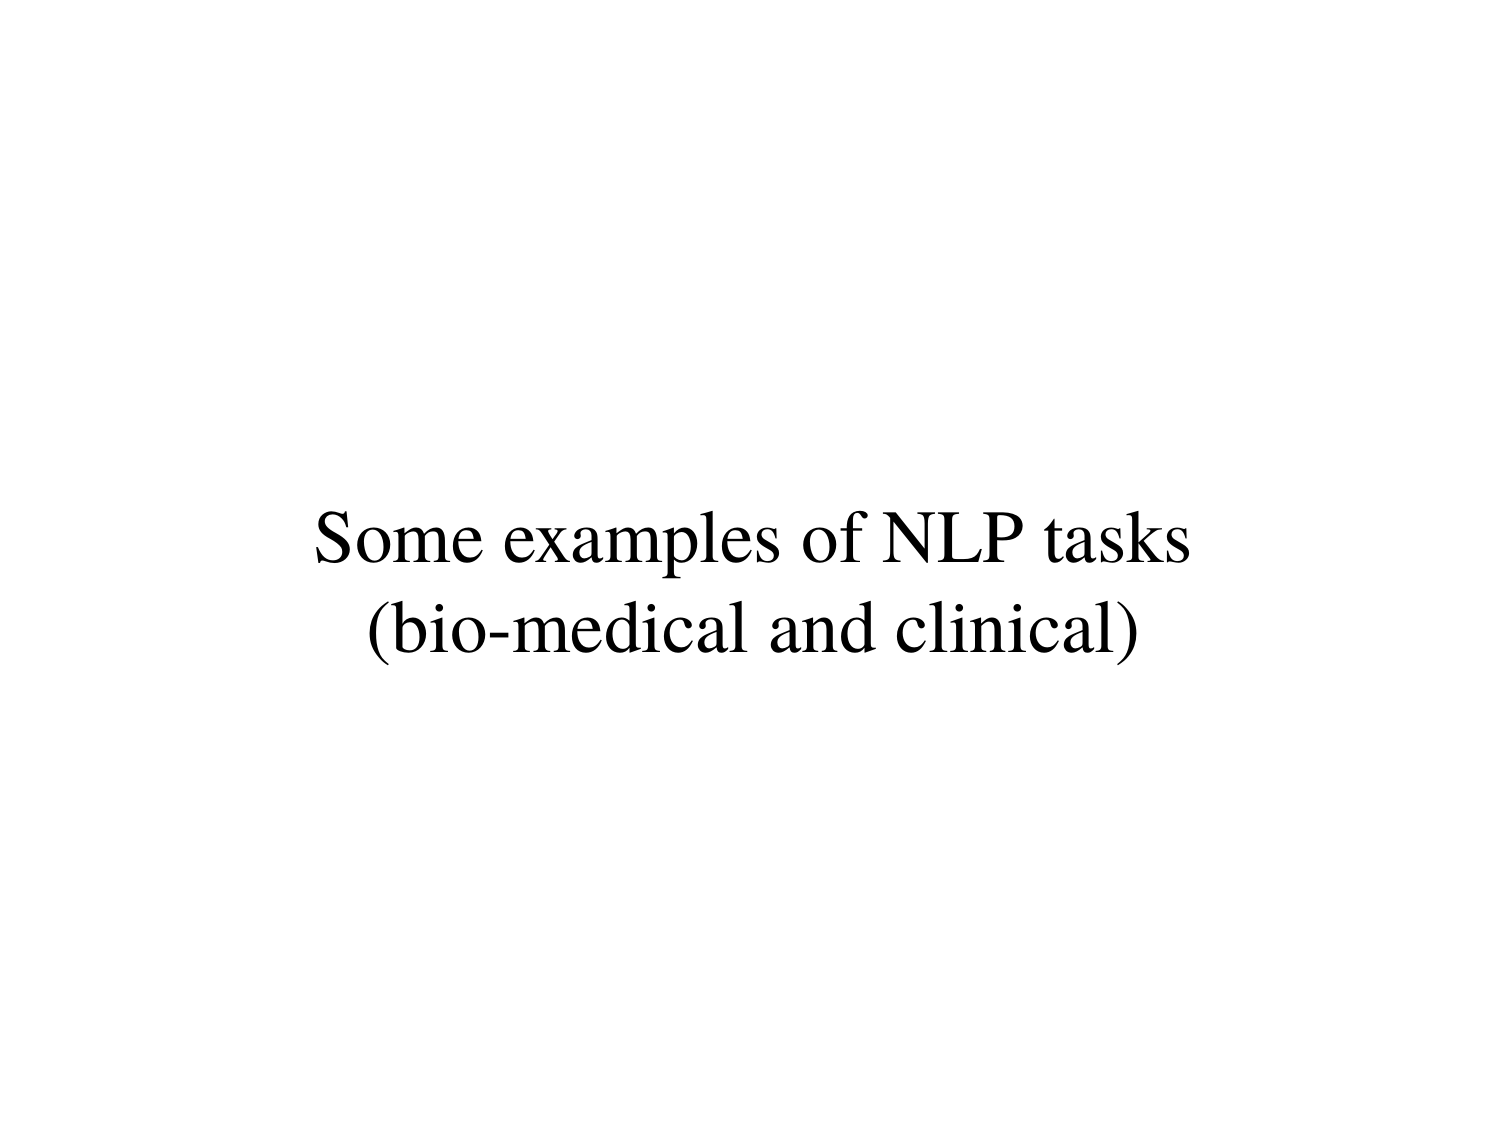

Some examples of NLP tasks
(bio-medical and clinical)